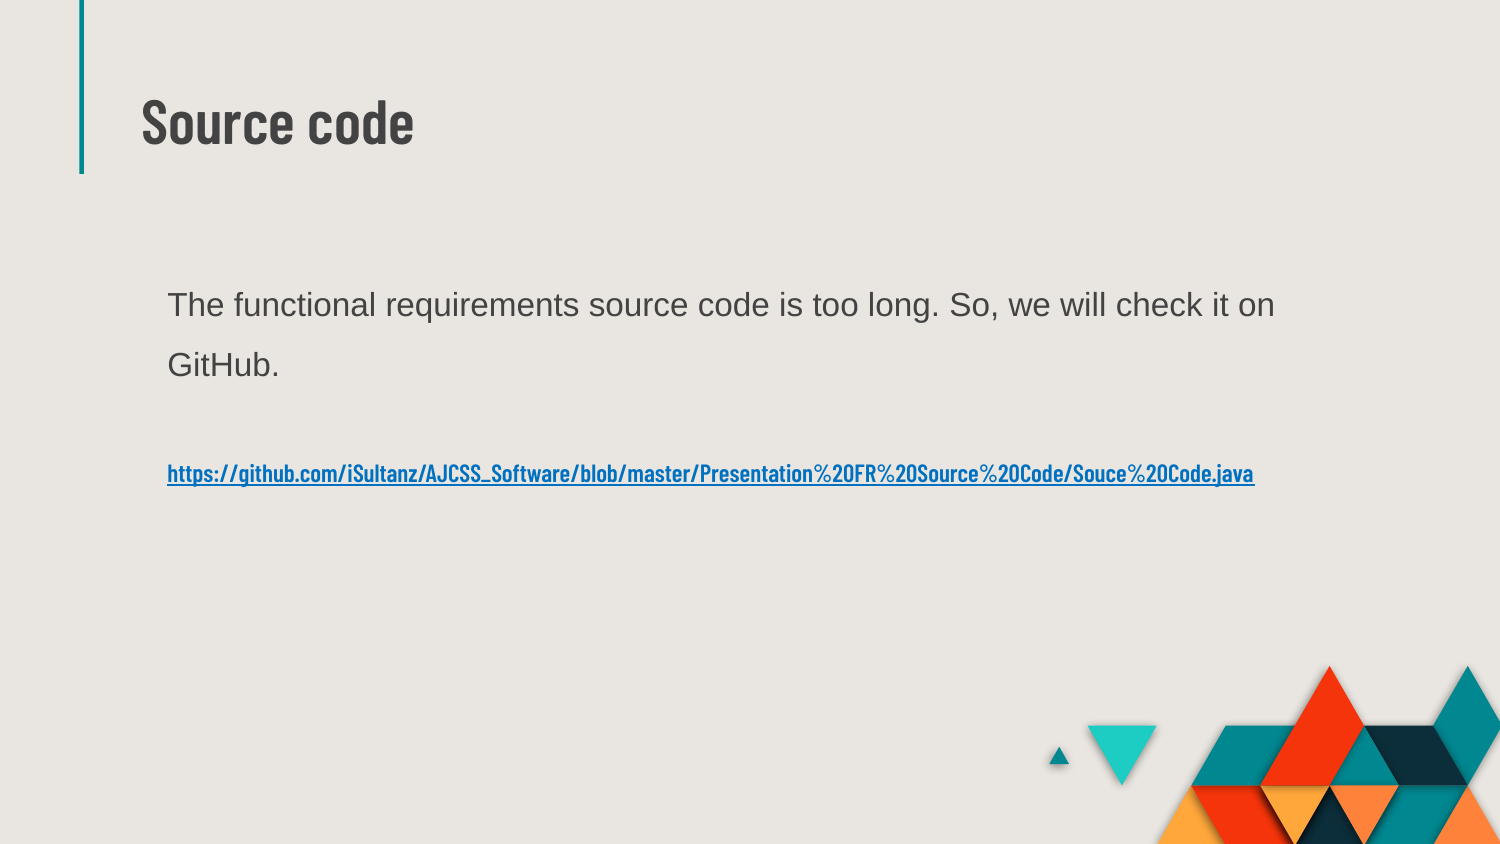

# Source code
The functional requirements source code is too long. So, we will check it on GitHub.

https://github.com/iSultanz/AJCSS_Software/blob/master/Presentation%20FR%20Source%20Code/Souce%20Code.java